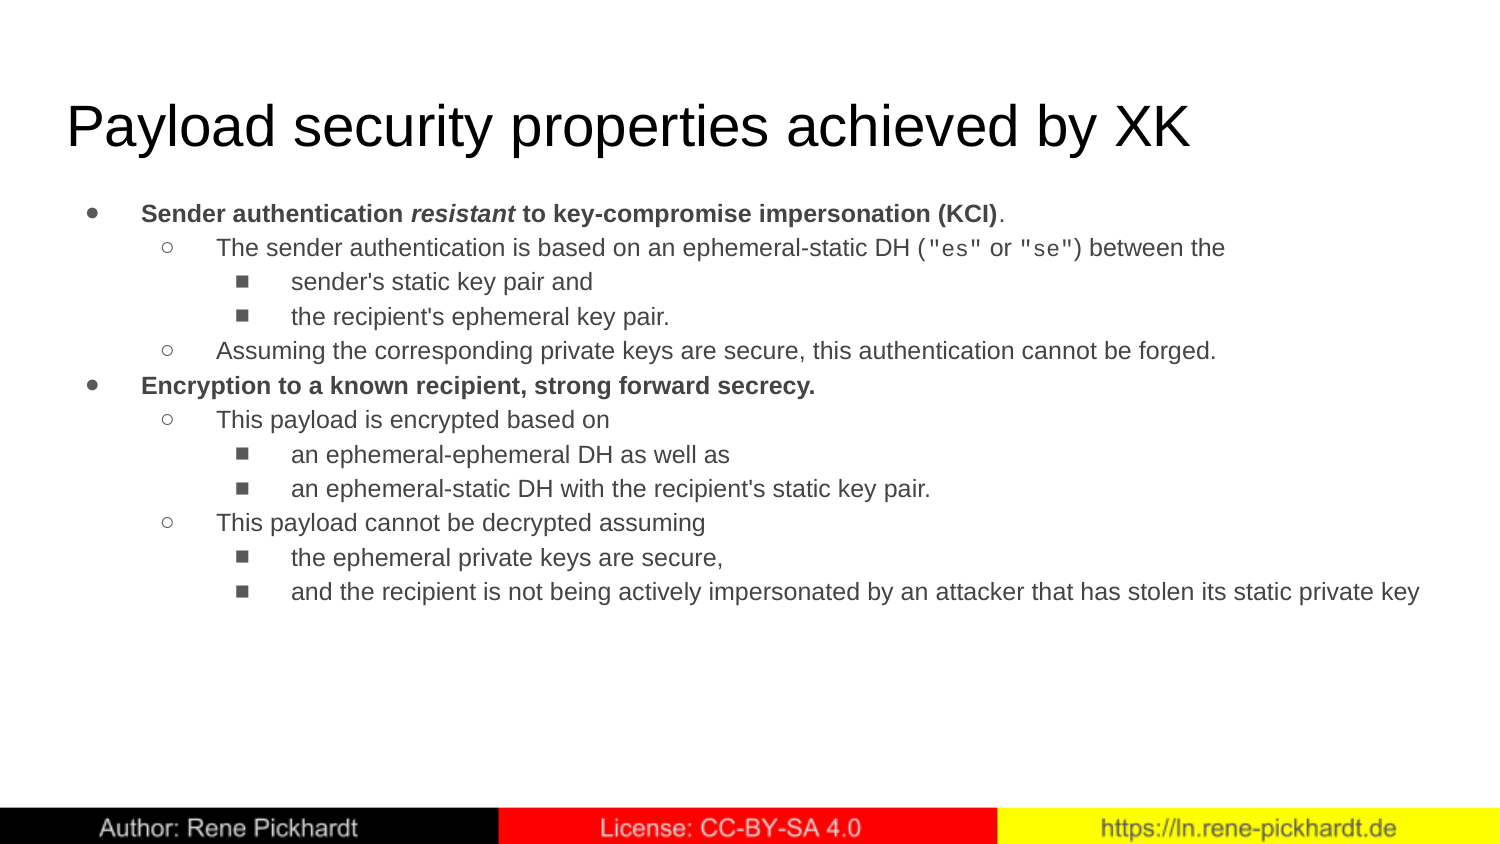

# Payload security properties achieved by XK
Sender authentication resistant to key-compromise impersonation (KCI).
The sender authentication is based on an ephemeral-static DH ("es" or "se") between the
sender's static key pair and
the recipient's ephemeral key pair.
Assuming the corresponding private keys are secure, this authentication cannot be forged.
Encryption to a known recipient, strong forward secrecy.
This payload is encrypted based on
an ephemeral-ephemeral DH as well as
an ephemeral-static DH with the recipient's static key pair.
This payload cannot be decrypted assuming
the ephemeral private keys are secure,
and the recipient is not being actively impersonated by an attacker that has stolen its static private key